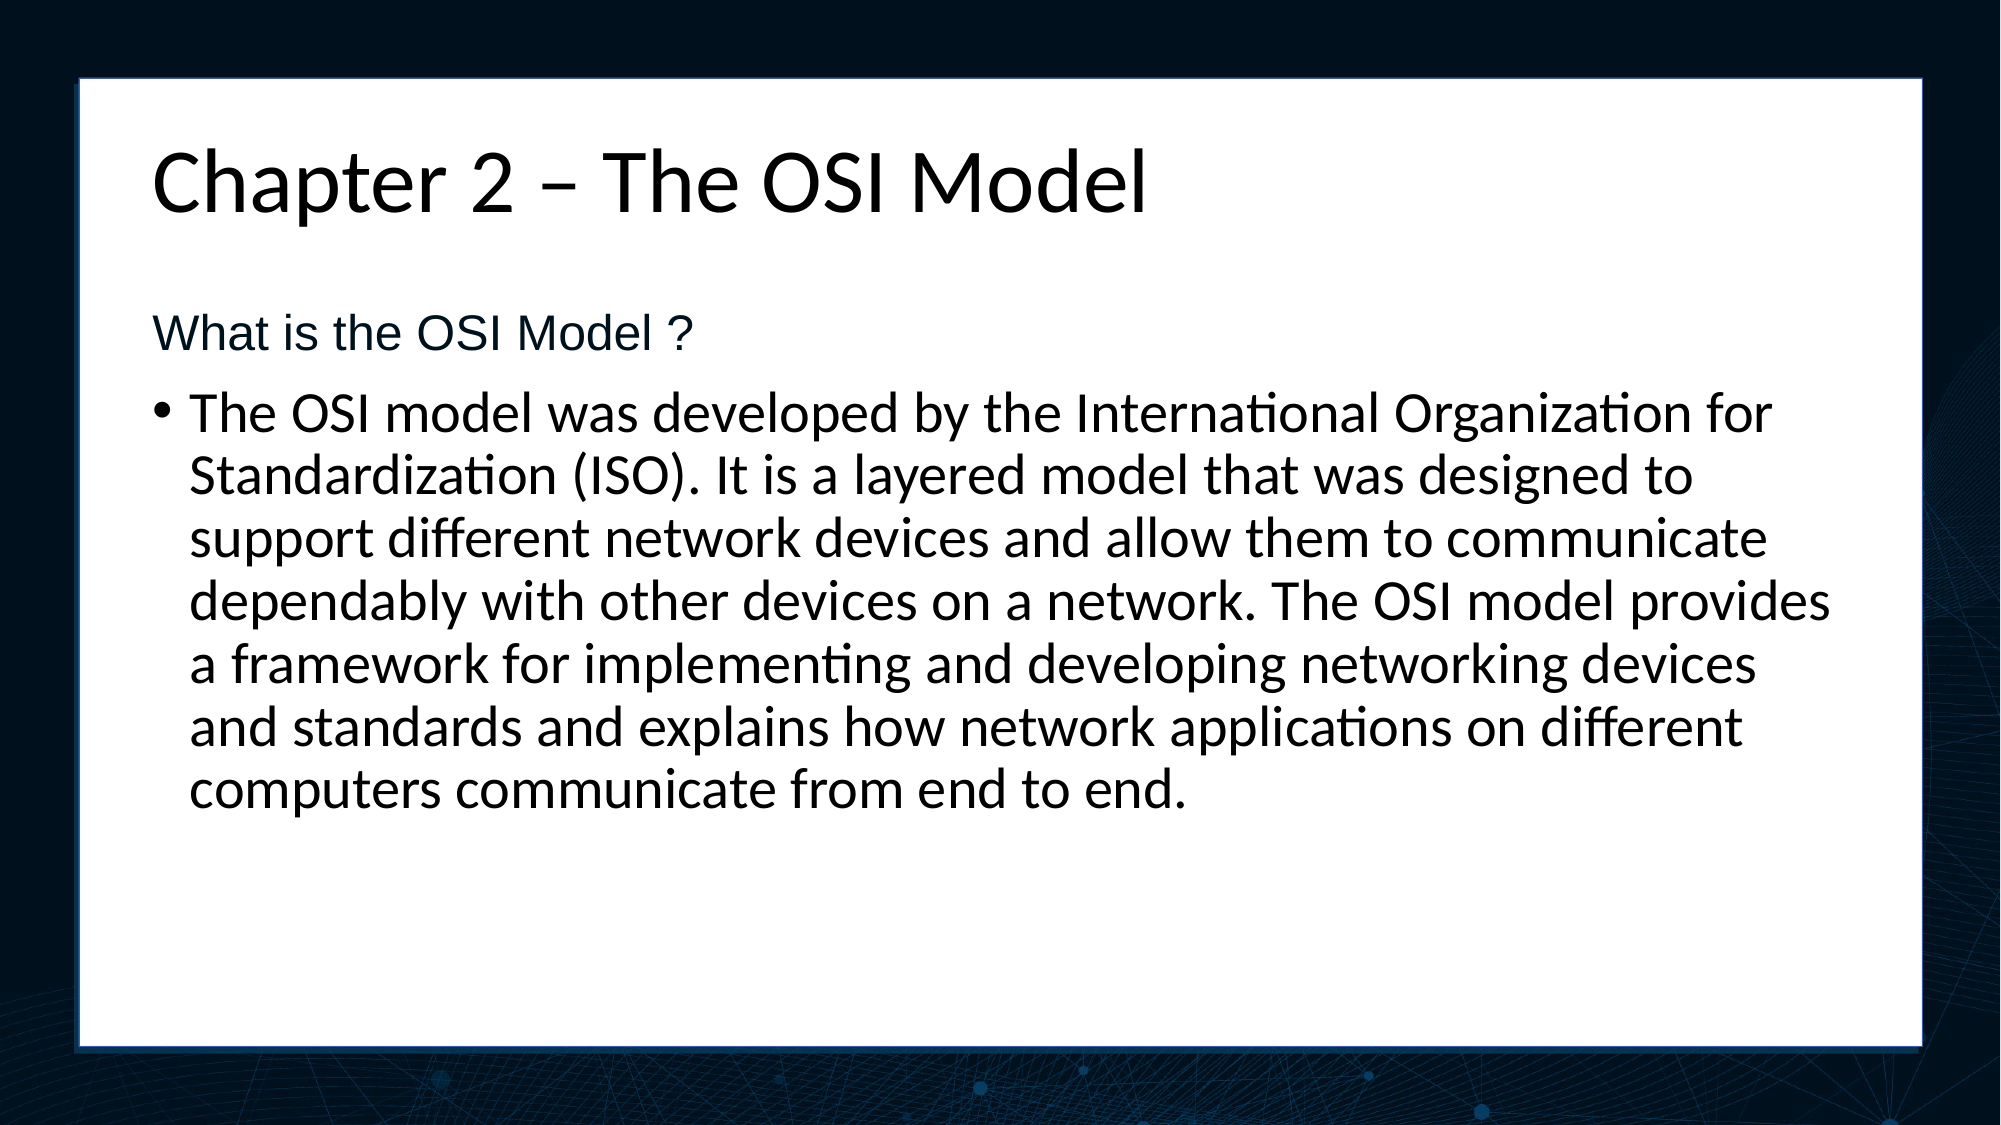

# Chapter 2 – The OSI Model
What is the OSI Model ?
The OSI model was developed by the International Organization for Standardization (ISO). It is a layered model that was designed to support different network devices and allow them to communicate dependably with other devices on a network. The OSI model provides a framework for implementing and developing networking devices and standards and explains how network applications on different computers communicate from end to end.